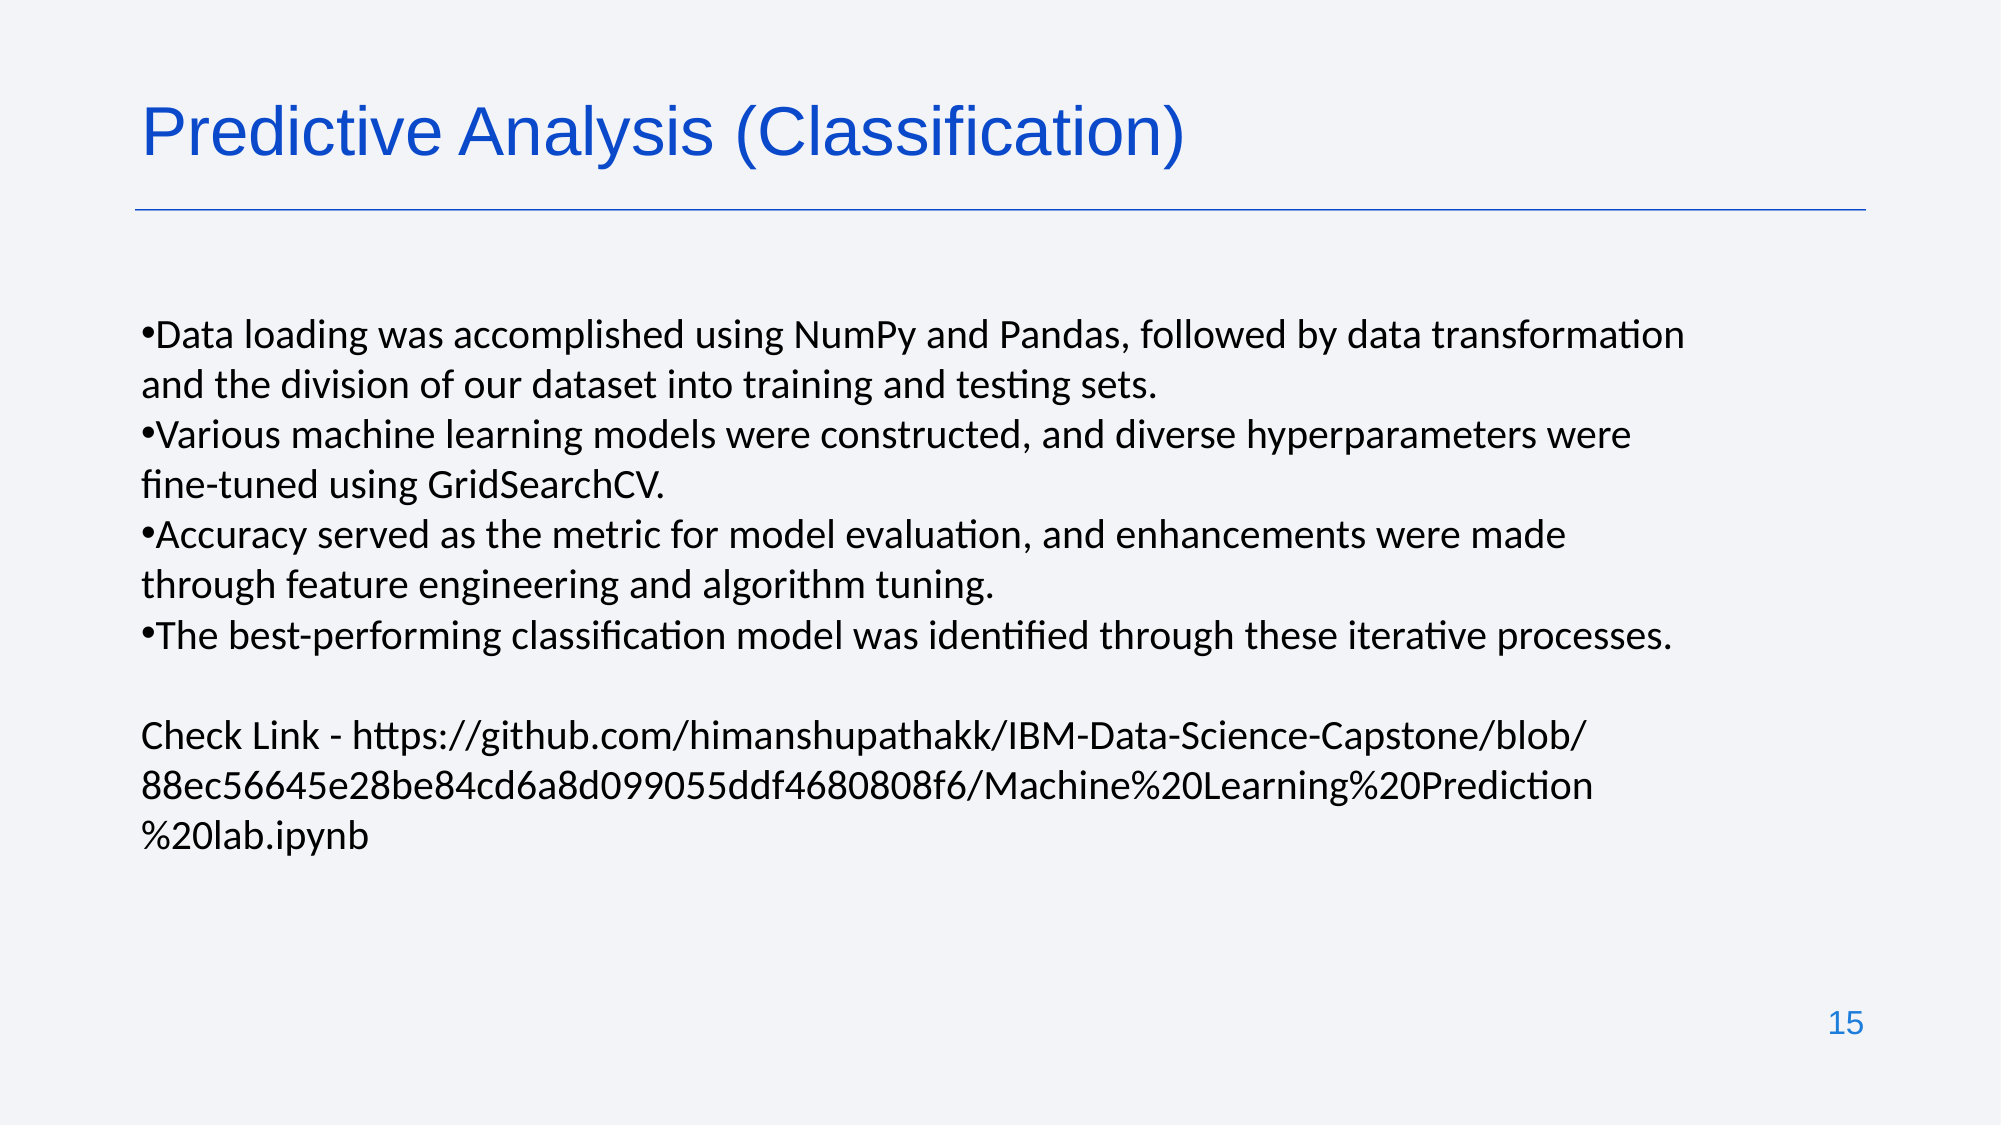

Predictive Analysis (Classification)
Data loading was accomplished using NumPy and Pandas, followed by data transformation and the division of our dataset into training and testing sets.
Various machine learning models were constructed, and diverse hyperparameters were fine-tuned using GridSearchCV.
Accuracy served as the metric for model evaluation, and enhancements were made through feature engineering and algorithm tuning.
The best-performing classification model was identified through these iterative processes.

Check Link - https://github.com/himanshupathakk/IBM-Data-Science-Capstone/blob/88ec56645e28be84cd6a8d099055ddf4680808f6/Machine%20Learning%20Prediction%20lab.ipynb
15